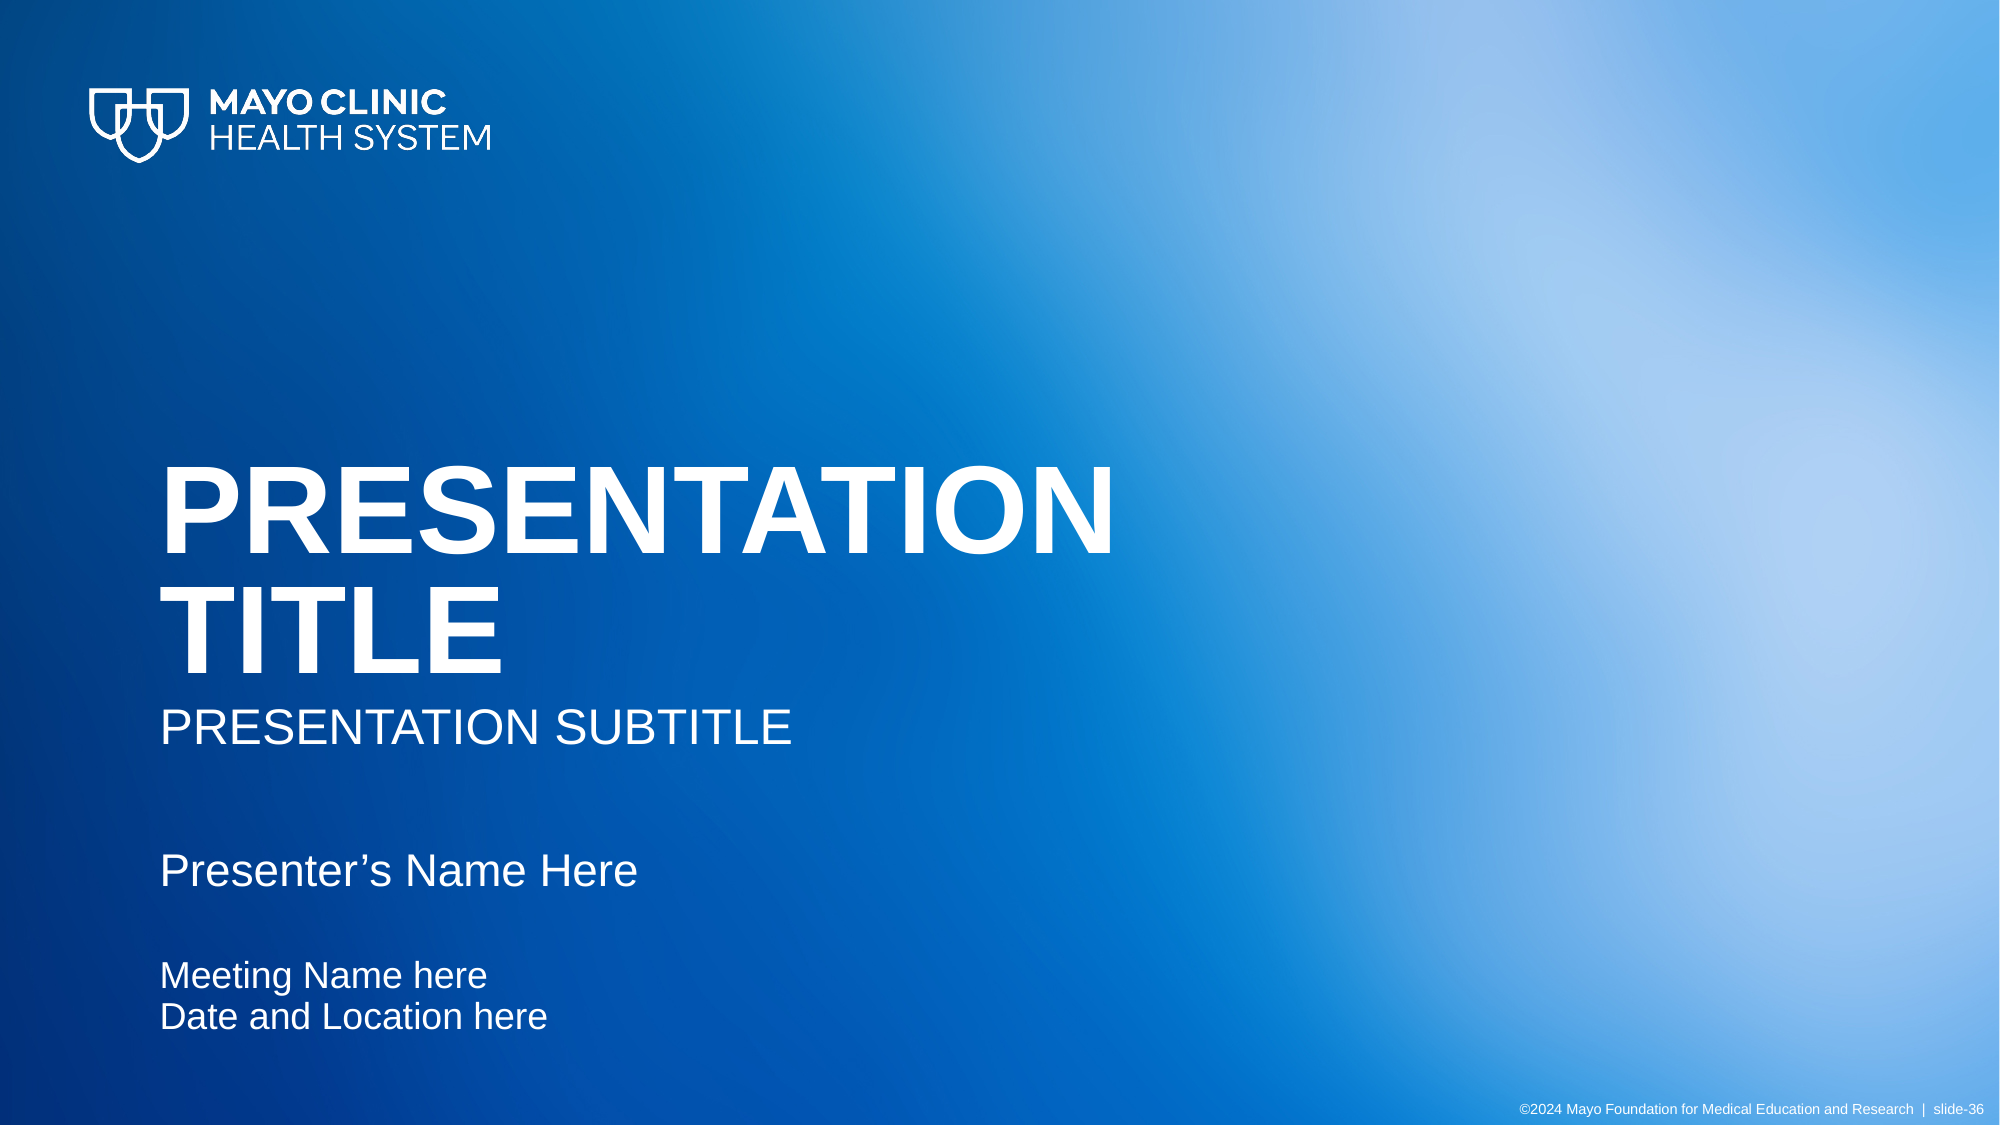

# PRESENTATION TITLE
PRESENTATION subtitle
Presenter’s Name Here
Meeting Name here
Date and Location here